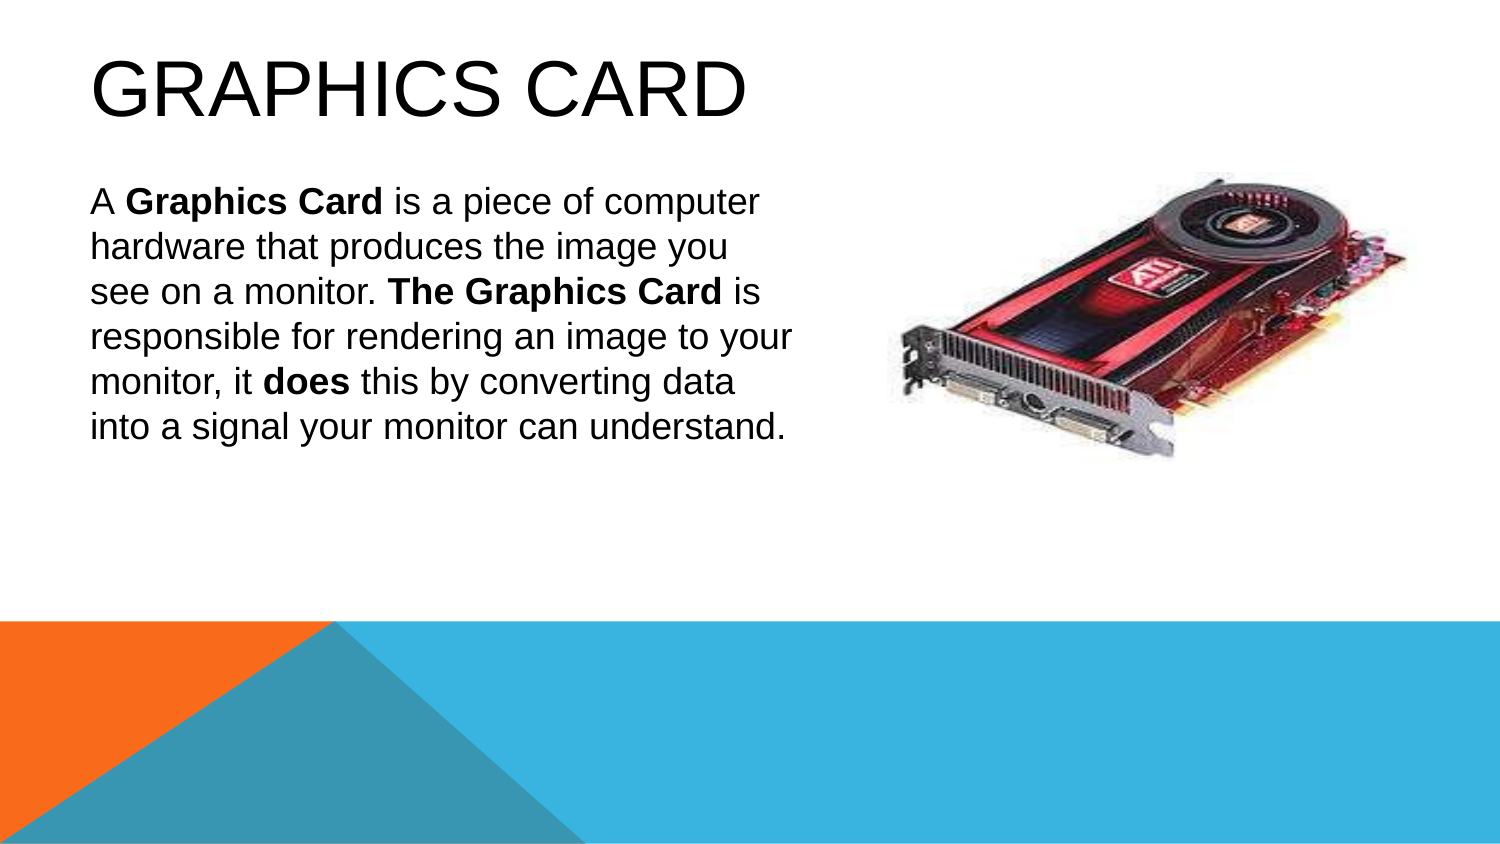

# GRAPHICs card

A Graphics Card is a piece of computer hardware that produces the image you see on a monitor. The Graphics Card is responsible for rendering an image to your monitor, it does this by converting data into a signal your monitor can understand.